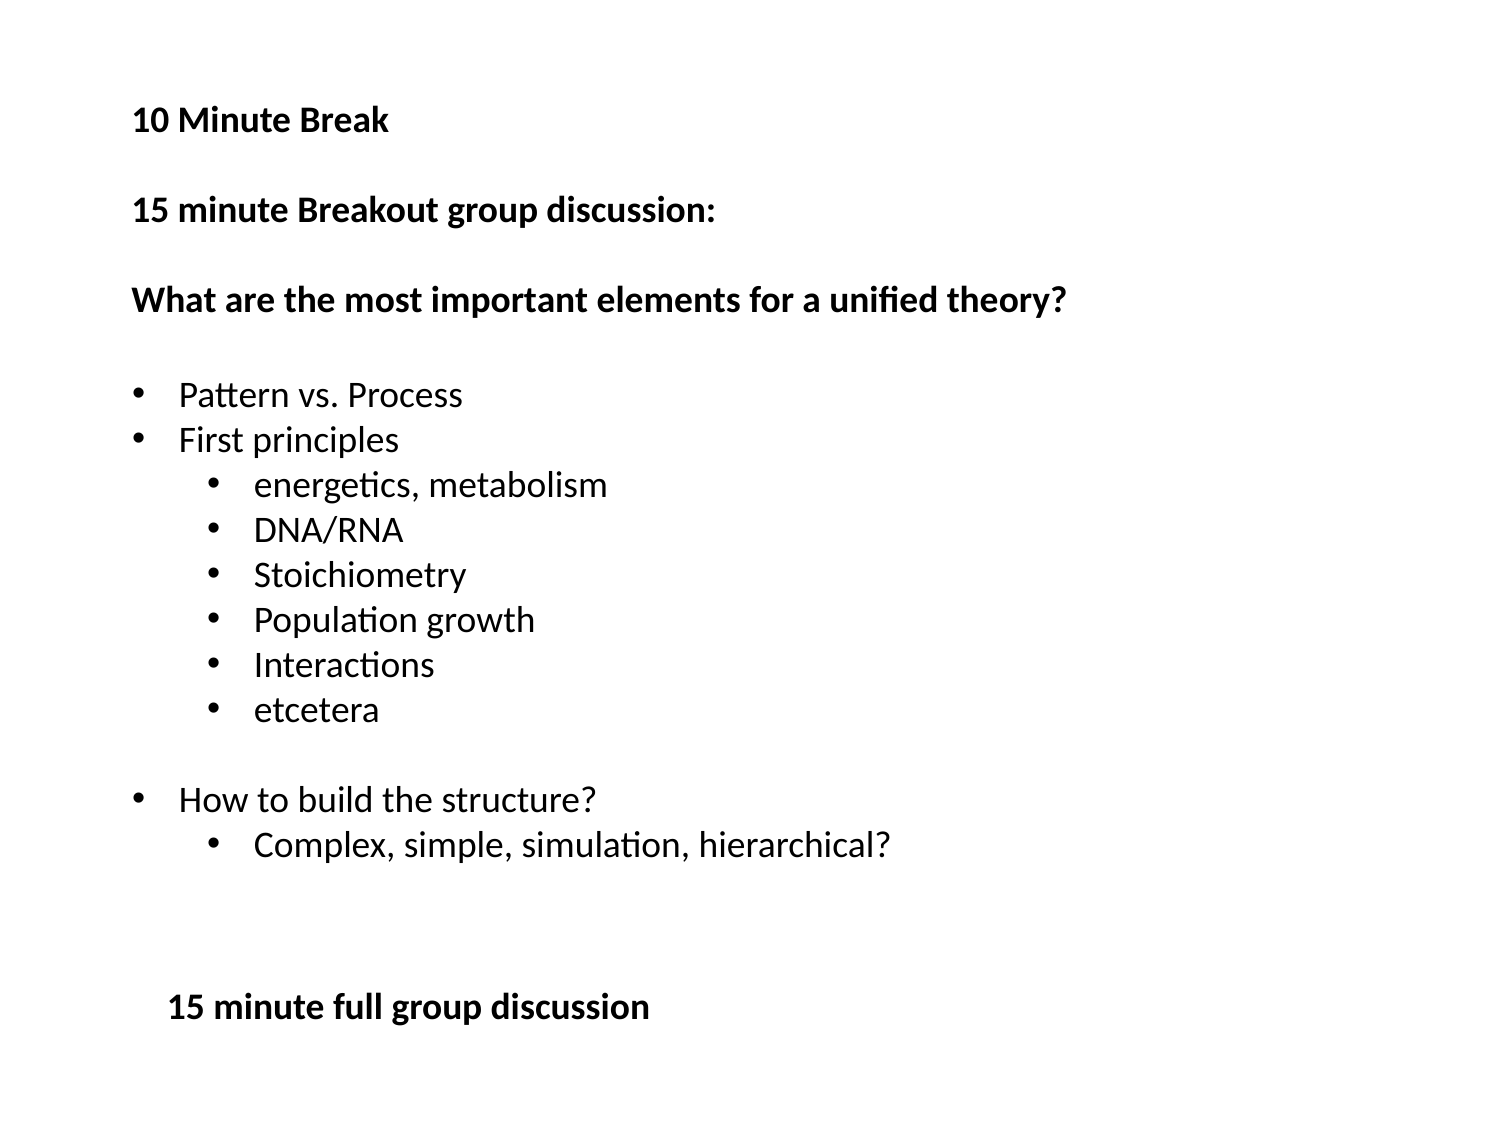

10 Minute Break

15 minute Breakout group discussion:

What are the most important elements for a unified theory?
Pattern vs. Process
First principles
energetics, metabolism
DNA/RNA
Stoichiometry
Population growth
Interactions
etcetera

How to build the structure?
Complex, simple, simulation, hierarchical?
15 minute full group discussion